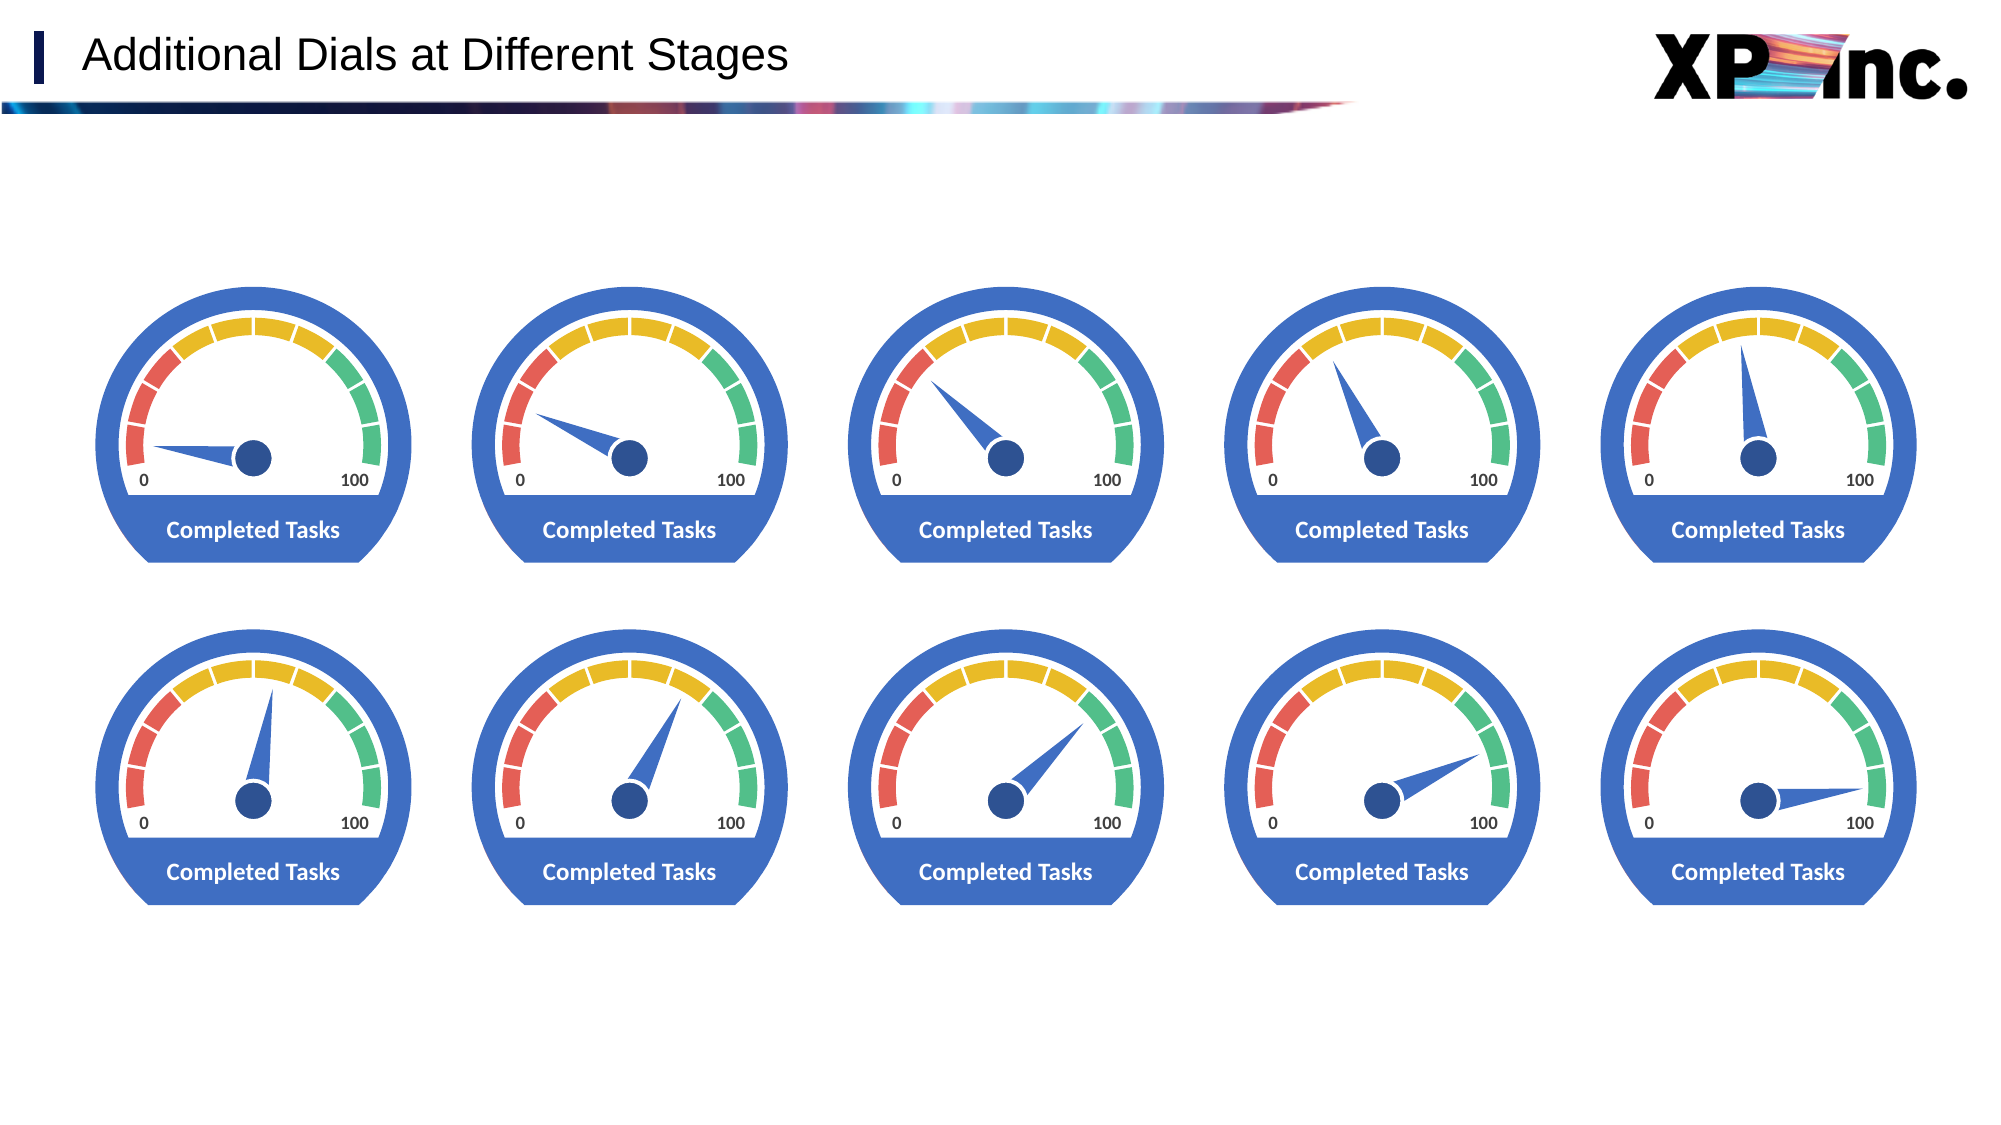

# Additional Dials at Different Stages

0
100

Completed Tasks

0
100

Completed Tasks

0
100

Completed Tasks

0
100

Completed Tasks

0
100

Completed Tasks

0
100

Completed Tasks

0
100

Completed Tasks

0
100

Completed Tasks

0
100

Completed Tasks

0
100

Completed Tasks